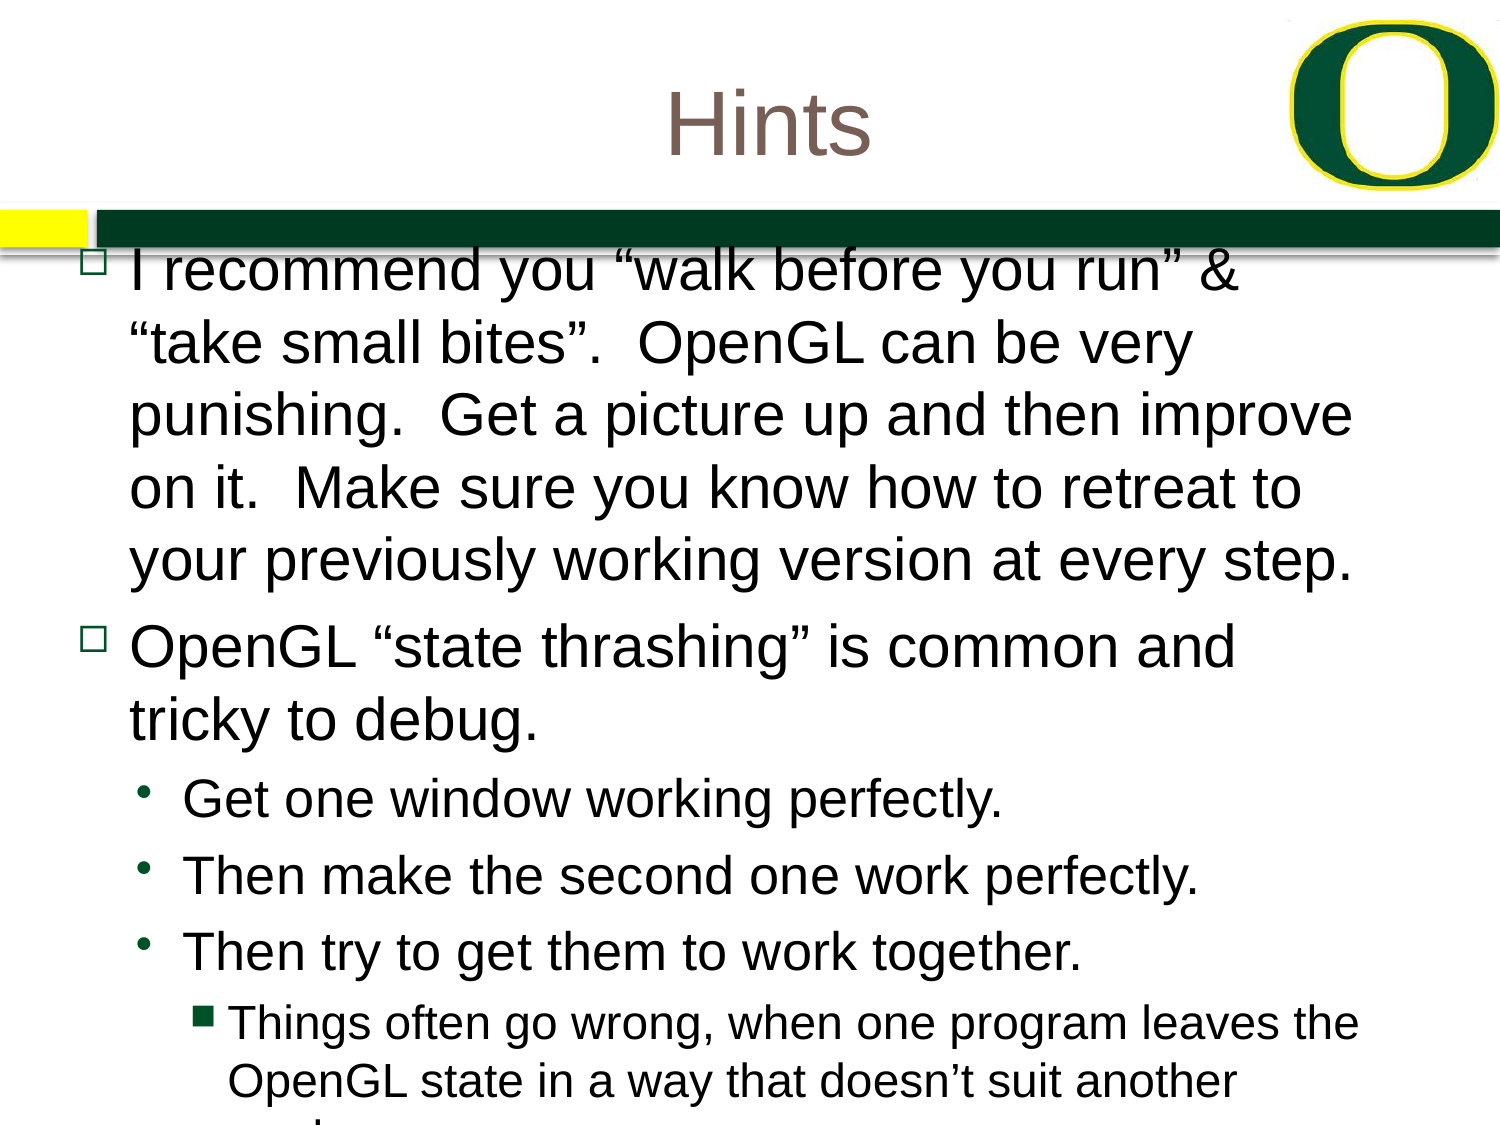

# Hints
I recommend you “walk before you run” & “take small bites”.  OpenGL can be very punishing.  Get a picture up and then improve on it.  Make sure you know how to retreat to your previously working version at every step.
OpenGL “state thrashing” is common and tricky to debug.
Get one window working perfectly.
Then make the second one work perfectly.
Then try to get them to work together.
Things often go wrong, when one program leaves the OpenGL state in a way that doesn’t suit another renderer.